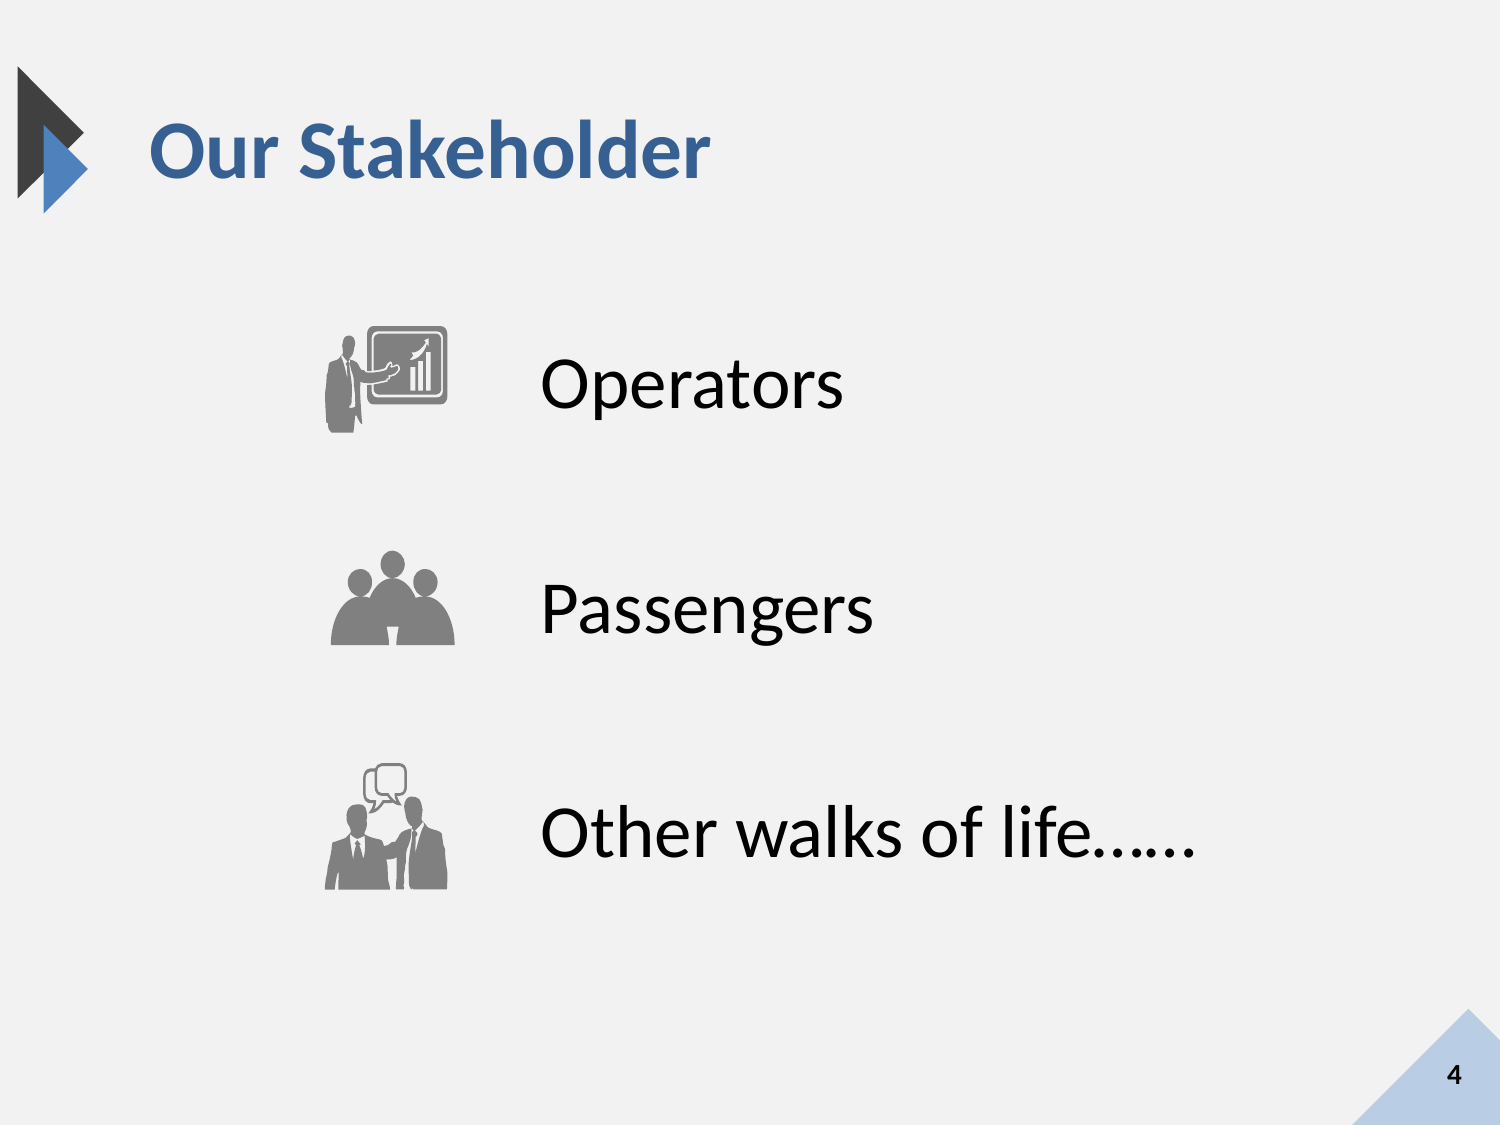

Our Stakeholder

Operators

Passengers

Other walks of life……

4